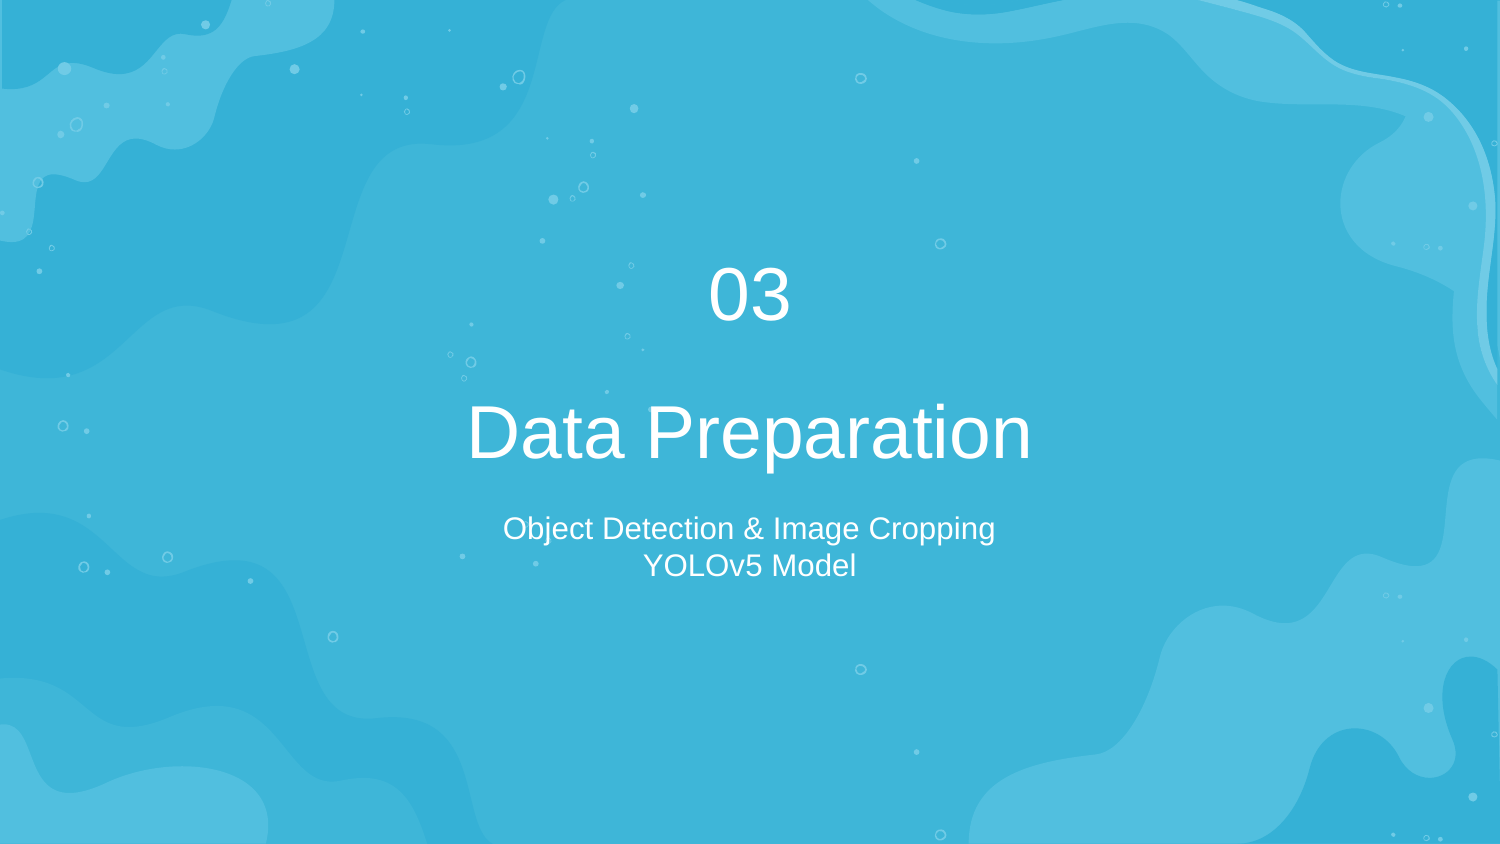

03
# Data Preparation
Object Detection & Image Cropping
YOLOv5 Model